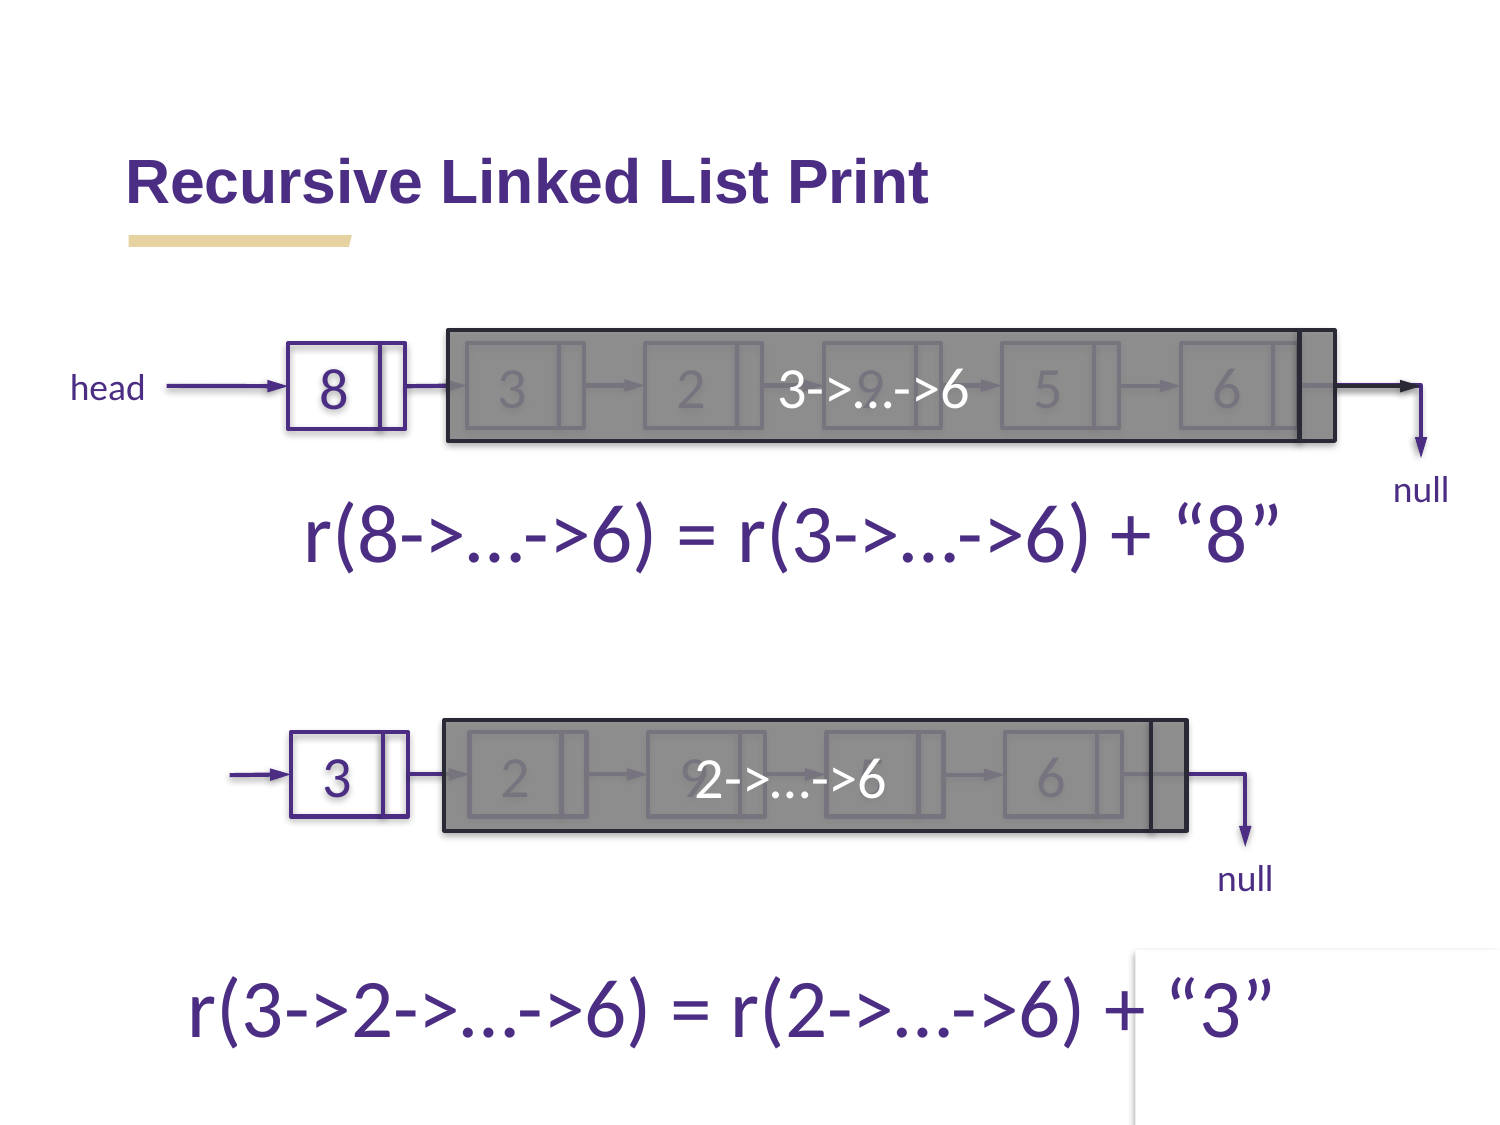

# Recursive Linked List Print
3->…->6

8

3

2

9

5

6

head
null
r(8->…->6) = r(3->…->6) + “8”
2->…->6

3

2

9

5

6

null
r(3->2->…->6) = r(2->…->6) + “3”